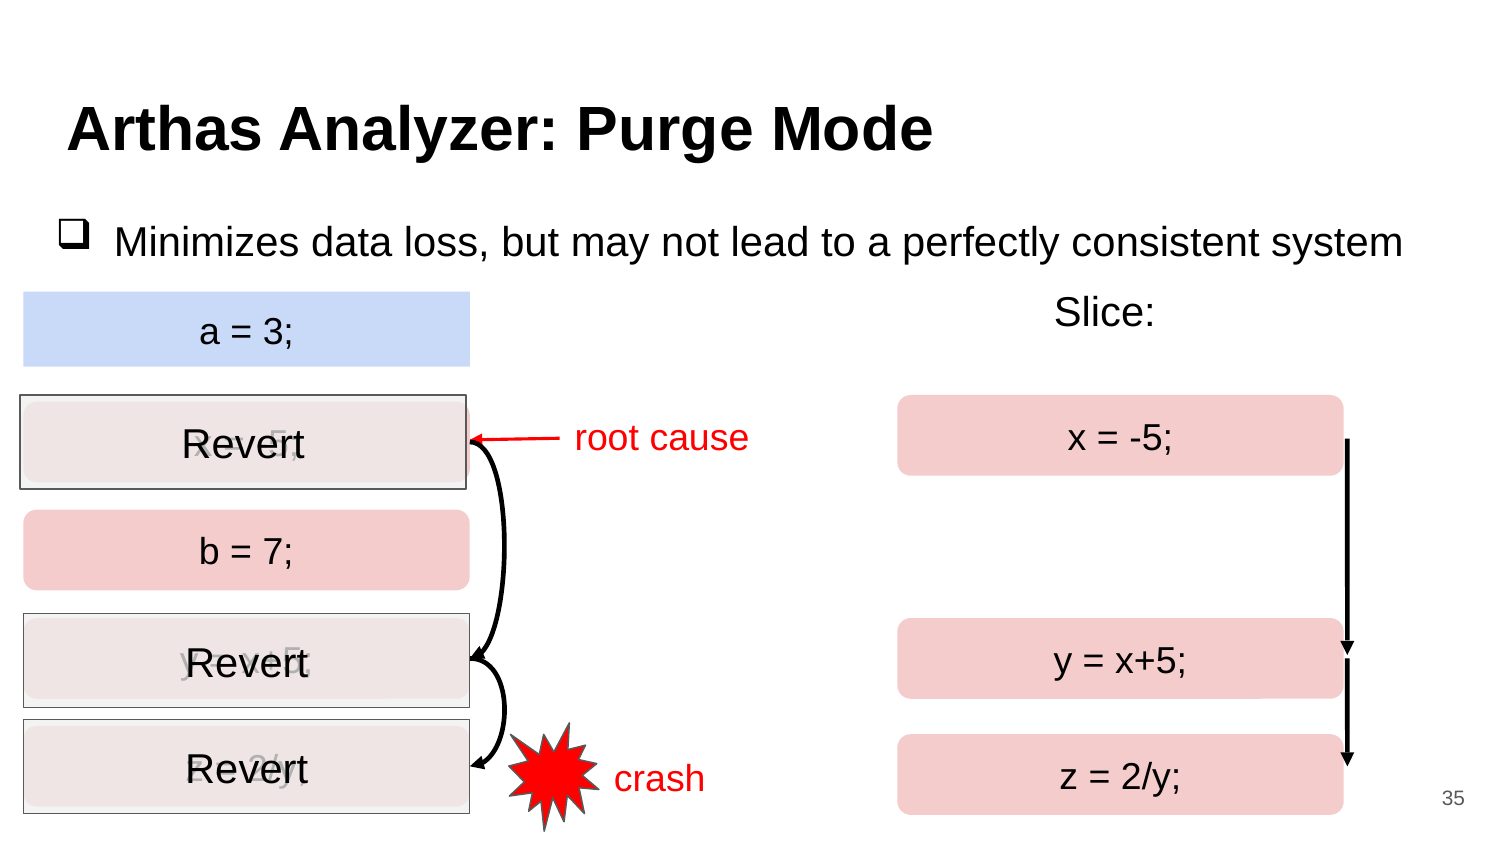

# Arthas Analyzer: Purge Mode

Minimizes data loss, but may not lead to a perfectly consistent system

Slice:

a = 3;
x = -5;
Revert
root cause
x = -5;
b = 7;
Revert
y = x+5;
y = x+5;
Revert

z = 2/y;
z = 2/y;
crash
35